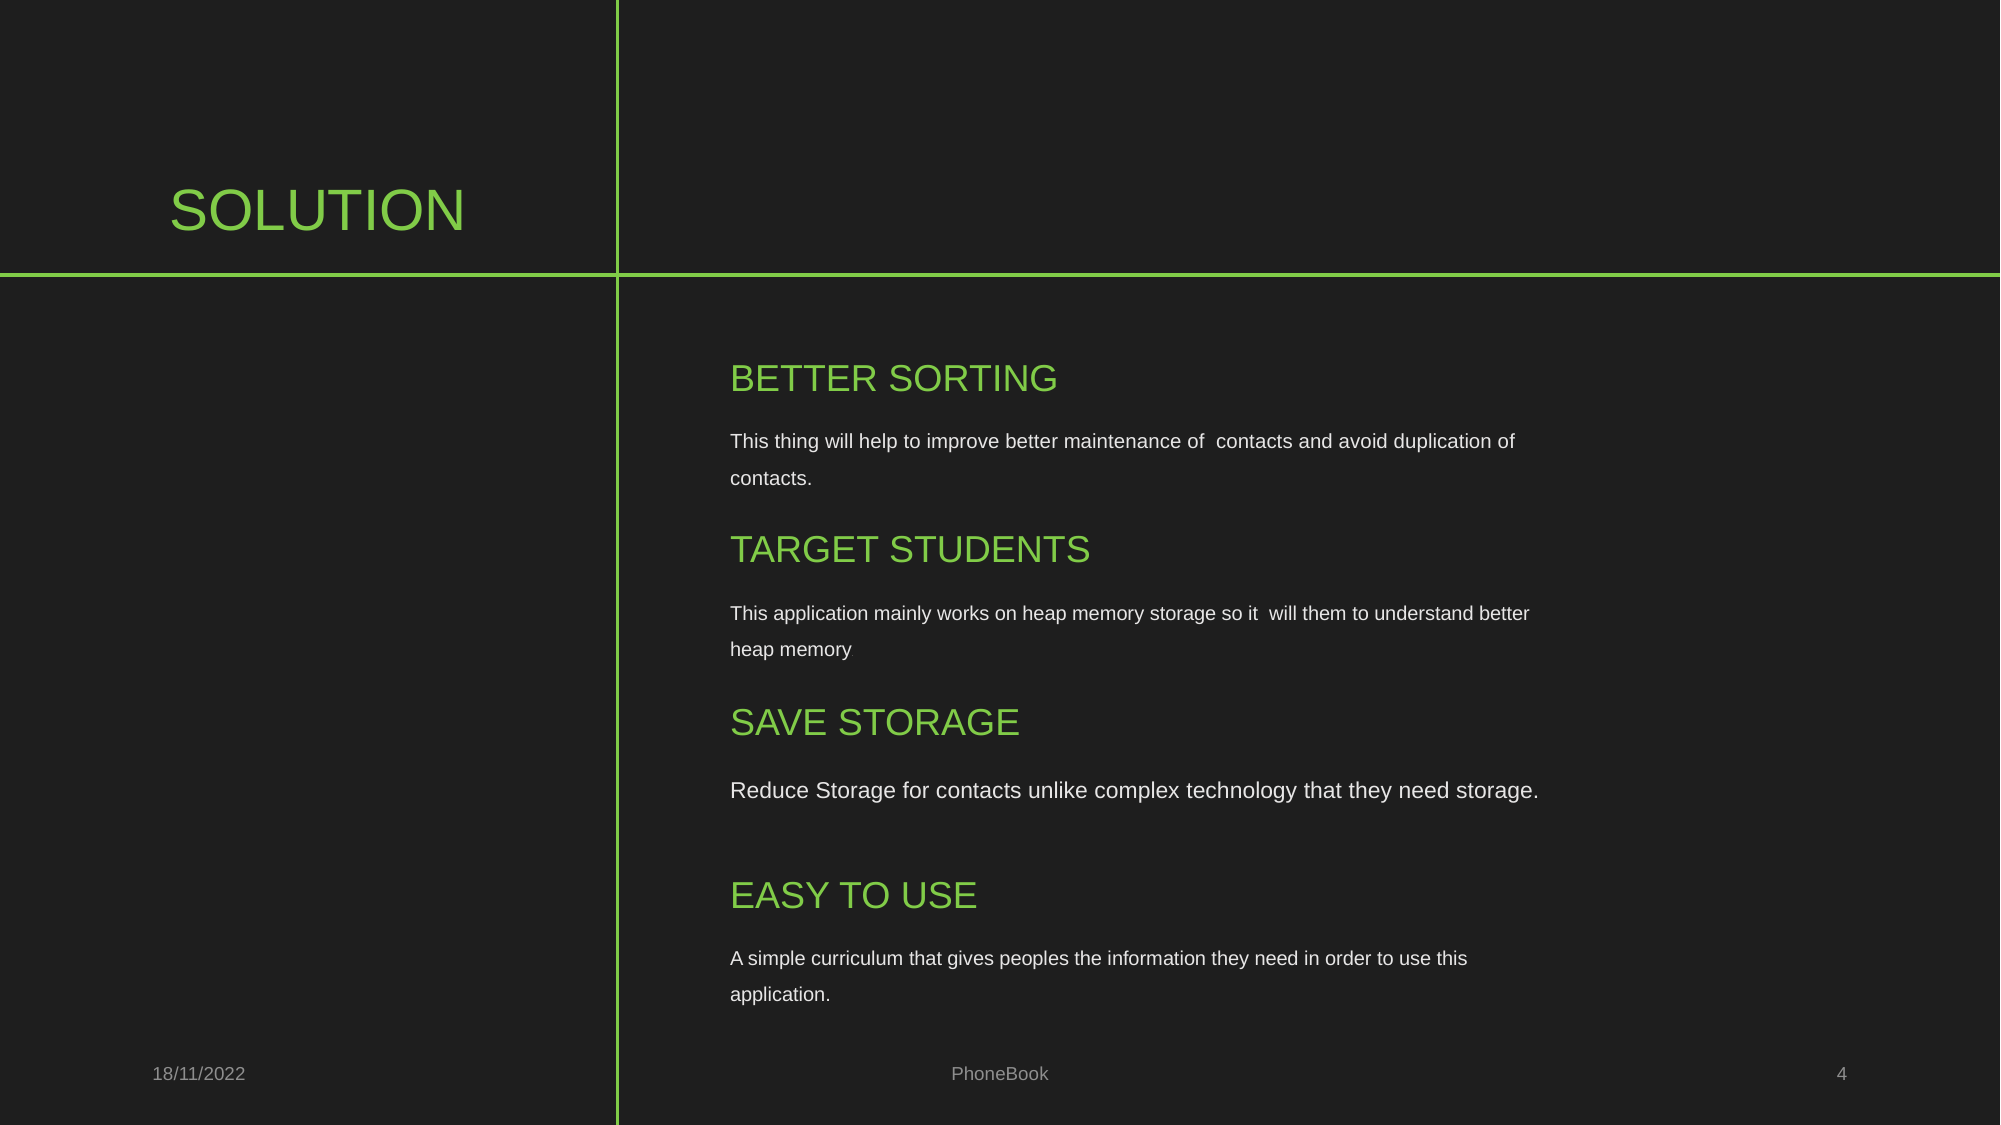

# Solution
Better Sorting
This thing will help to improve better maintenance of  contacts and avoid duplication of contacts.

Target Students
This application mainly works on heap memory storage so it  will them to understand better heap memory.

Save Storage
Reduce Storage for contacts unlike complex technology that they need storage.

Easy to use
A simple curriculum that gives peoples the information they need in order to use this application.

18/11/2022
PhoneBook
4